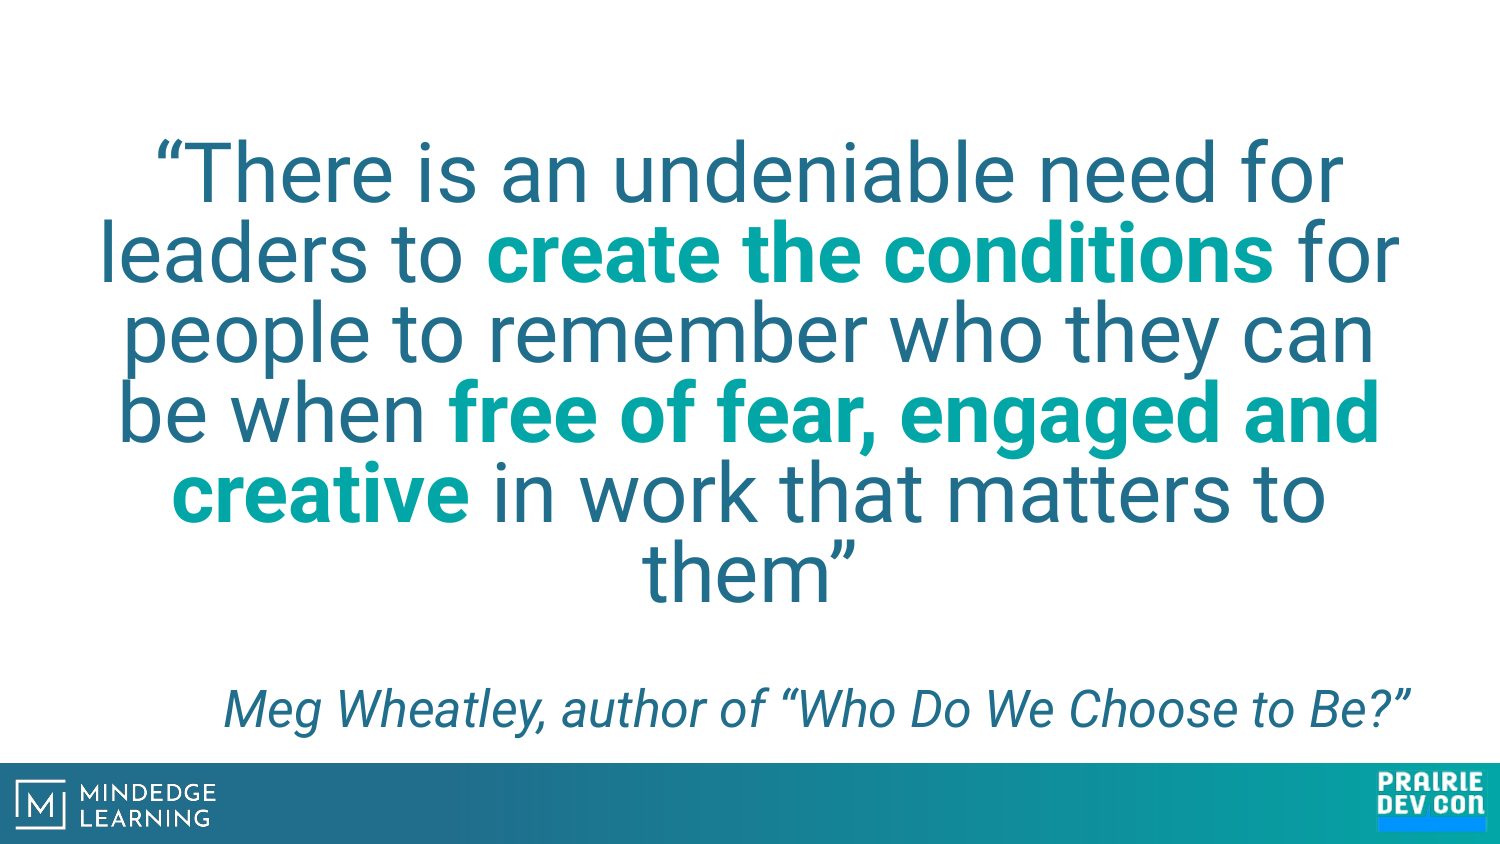

# “There is an undeniable need for leaders to create the conditions for people to remember who they can be when free of fear, engaged and creative in work that matters to them”
Meg Wheatley, author of “Who Do We Choose to Be?”